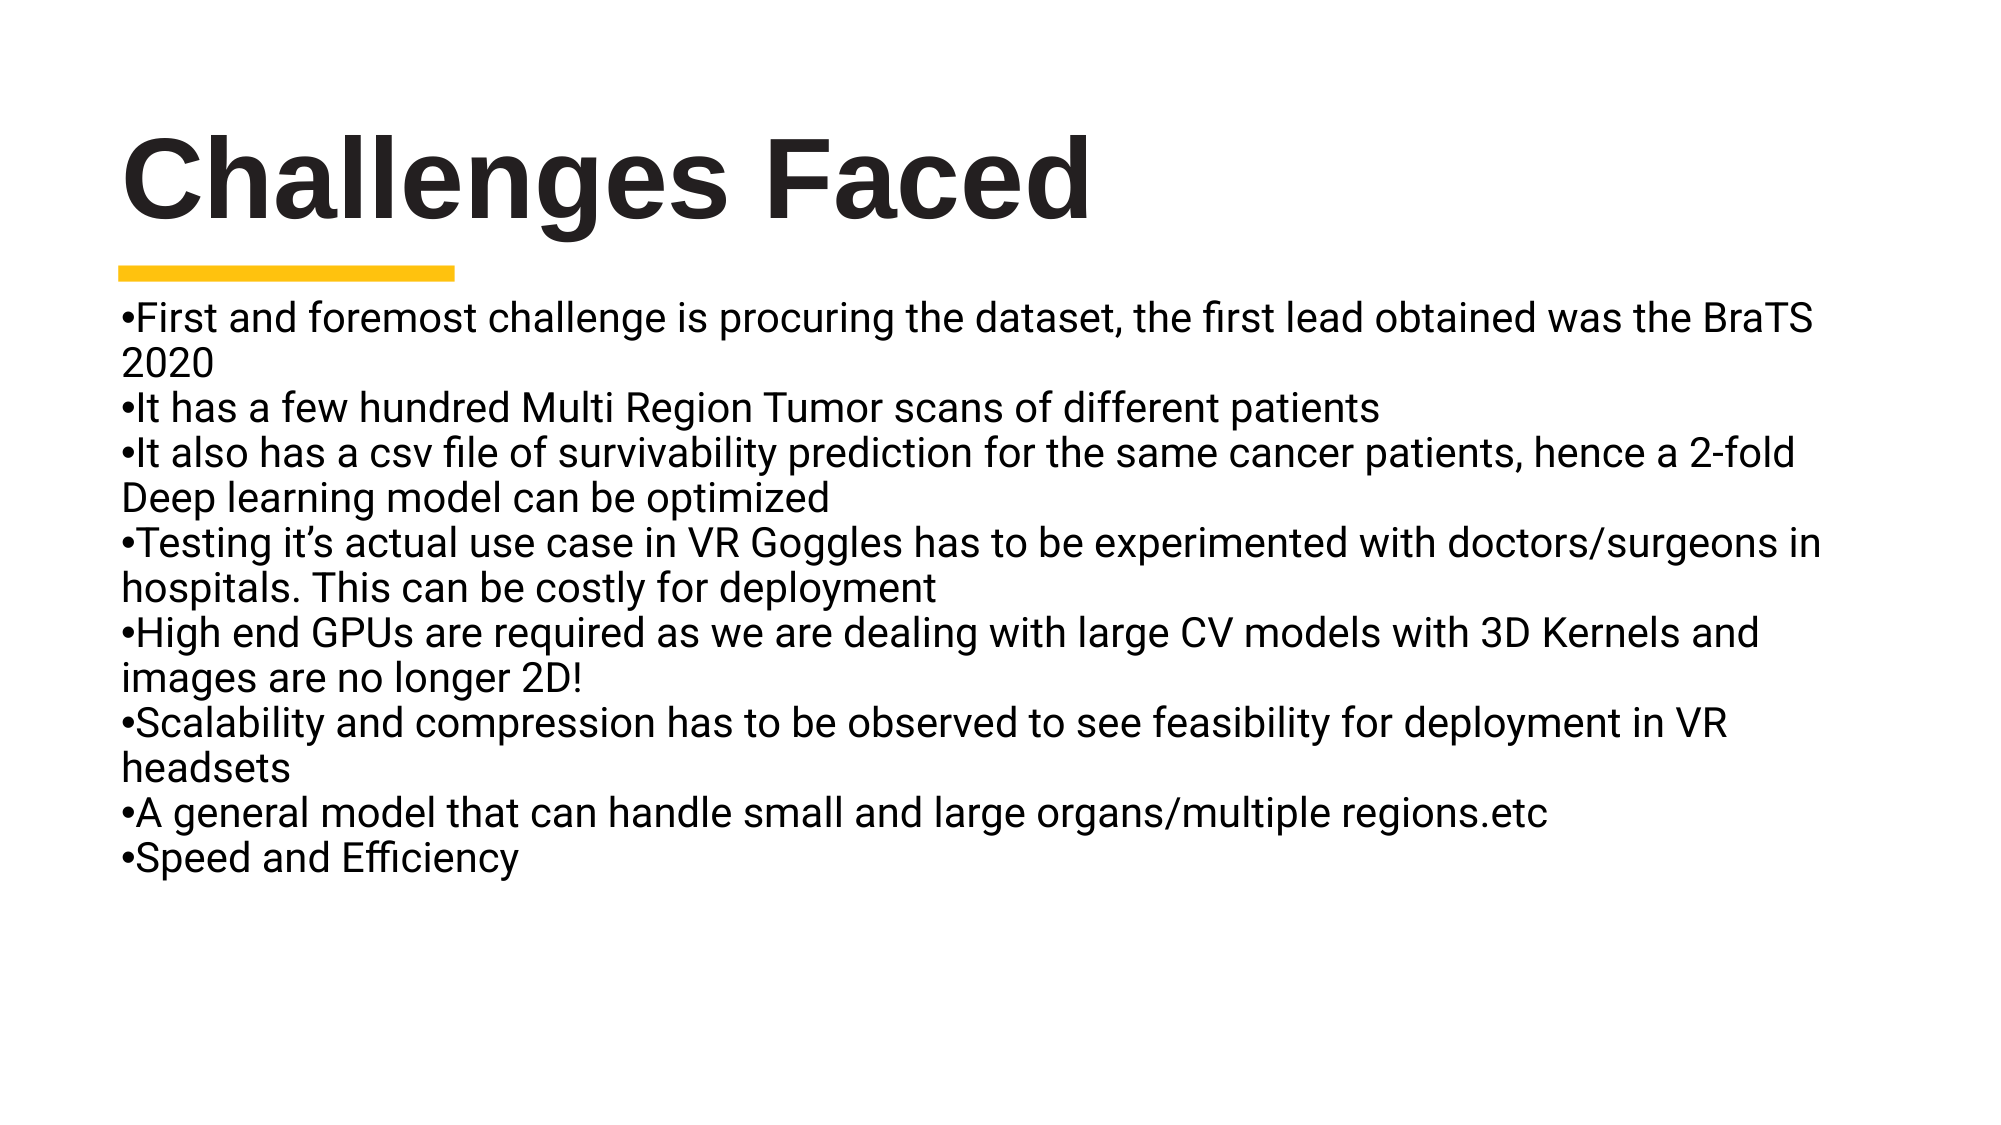

Challenges Faced
First and foremost challenge is procuring the dataset, the first lead obtained was the BraTS 2020
It has a few hundred Multi Region Tumor scans of different patients
It also has a csv file of survivability prediction for the same cancer patients, hence a 2-fold Deep learning model can be optimized
Testing it’s actual use case in VR Goggles has to be experimented with doctors/surgeons in hospitals. This can be costly for deployment
High end GPUs are required as we are dealing with large CV models with 3D Kernels and images are no longer 2D!
Scalability and compression has to be observed to see feasibility for deployment in VR headsets
A general model that can handle small and large organs/multiple regions.etc
Speed and Efficiency